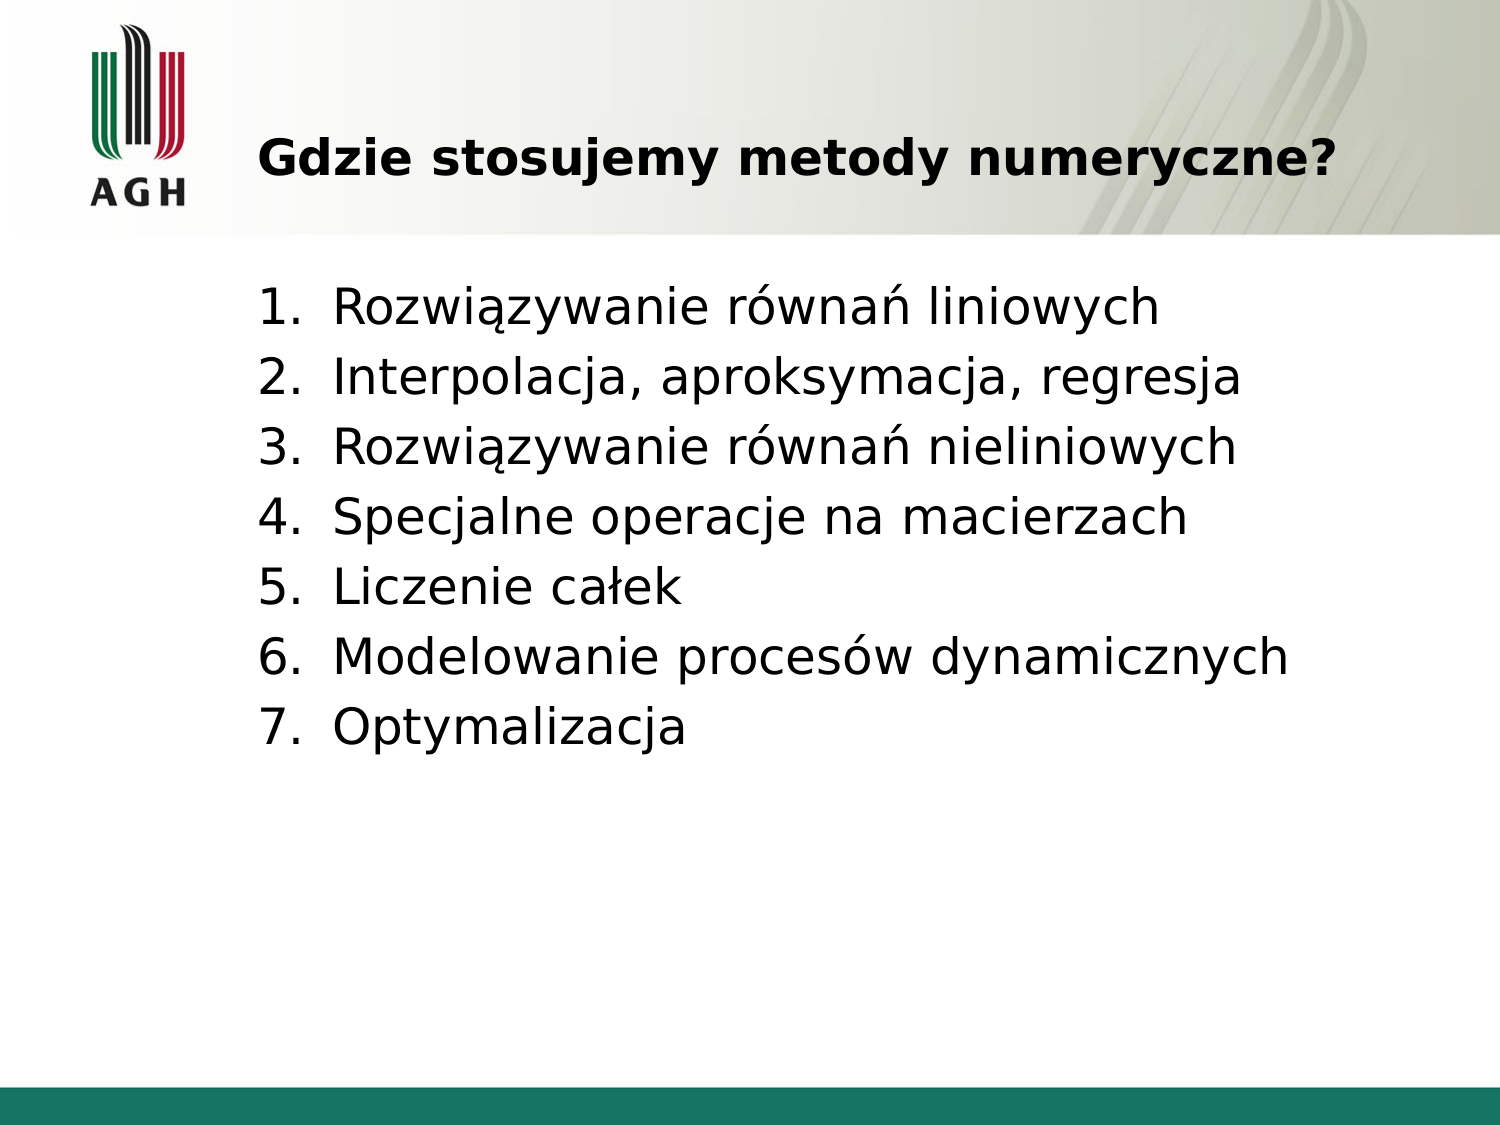

# Gdzie stosujemy metody numeryczne?
Rozwiązywanie równań liniowych
Interpolacja, aproksymacja, regresja
Rozwiązywanie równań nieliniowych
Specjalne operacje na macierzach
Liczenie całek
Modelowanie procesów dynamicznych
Optymalizacja